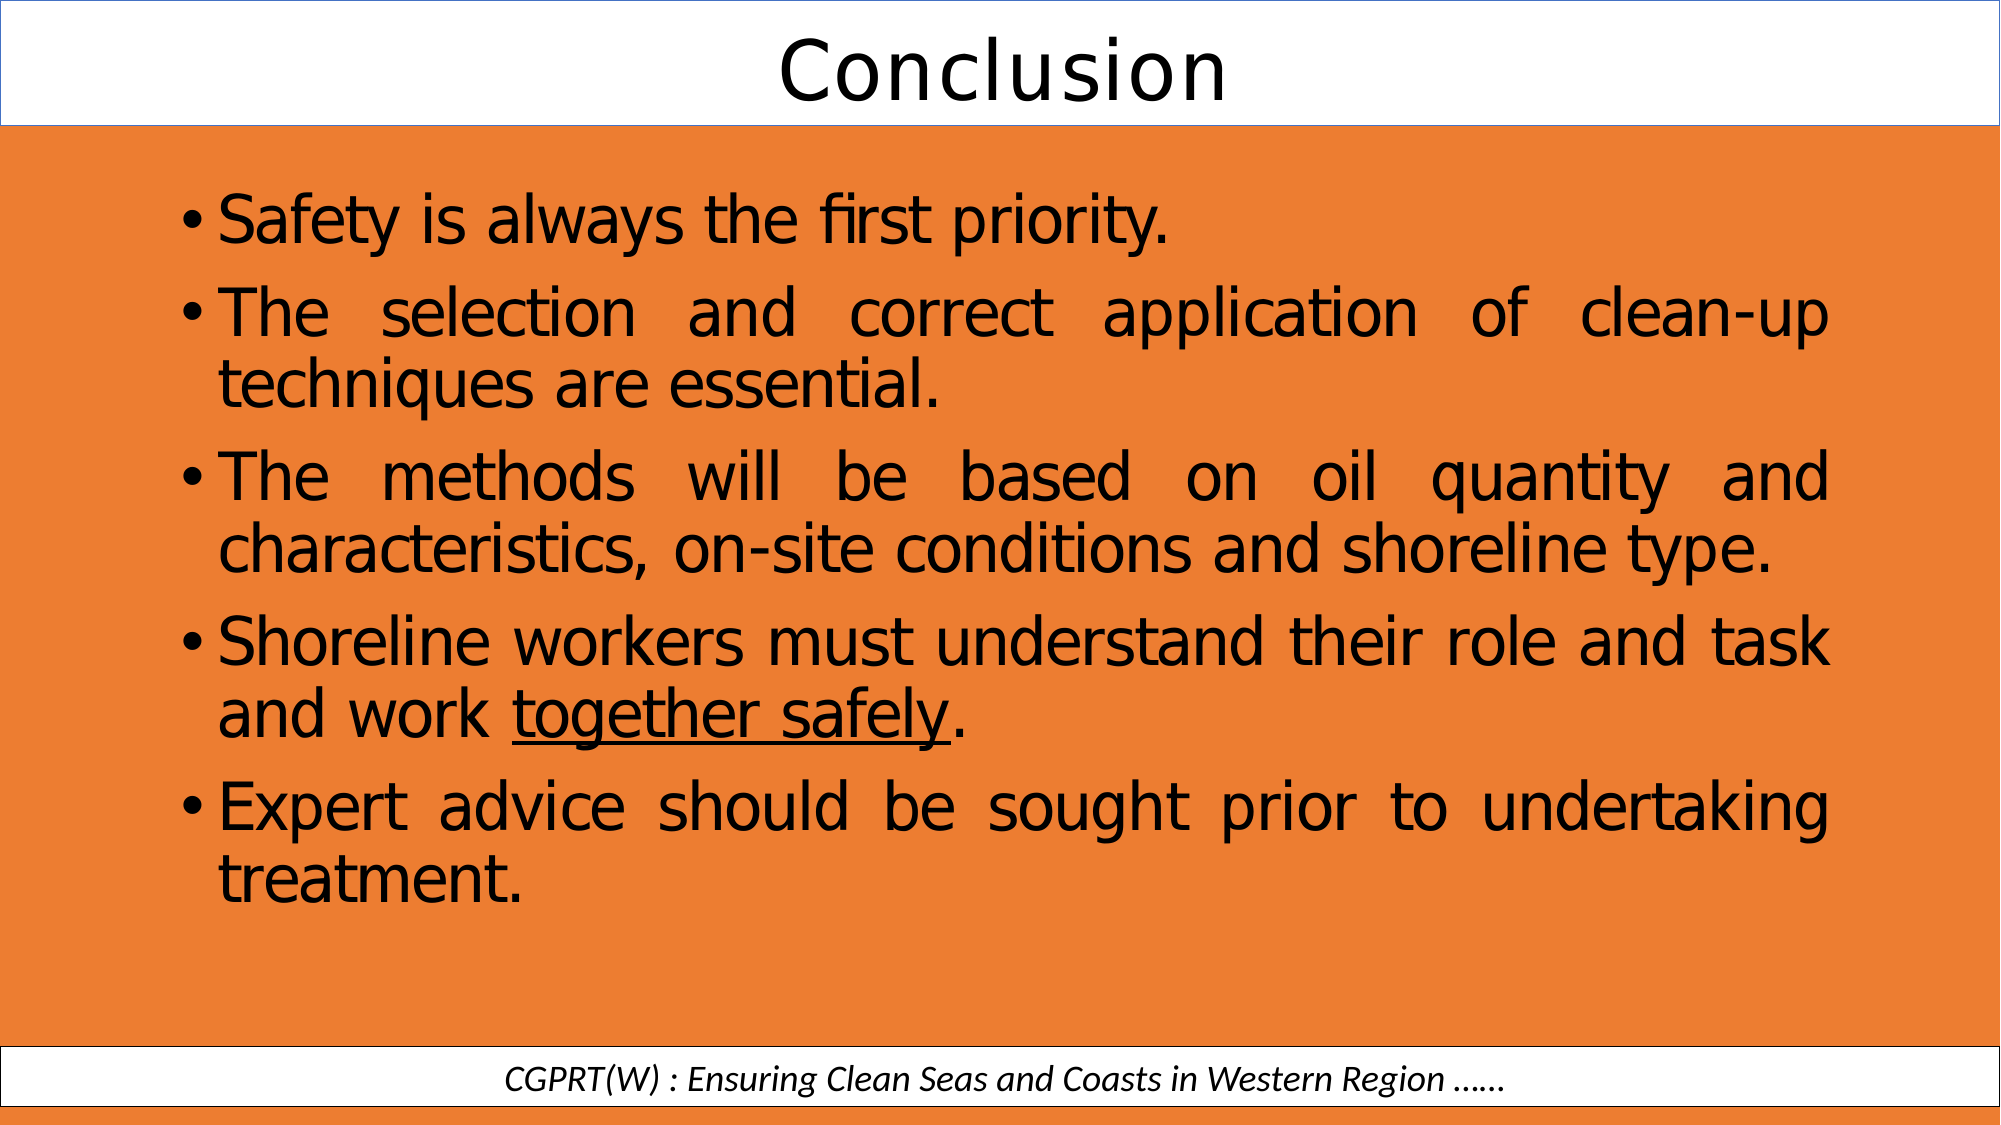

Conclusion
Safety is always the first priority.
The selection and correct application of clean-up techniques are essential.
The methods will be based on oil quantity and characteristics, on-site conditions and shoreline type.
Shoreline workers must understand their role and task and work together safely.
Expert advice should be sought prior to undertaking treatment.

 CGPRT(W) : Ensuring Clean Seas and Coasts in Western Region ……